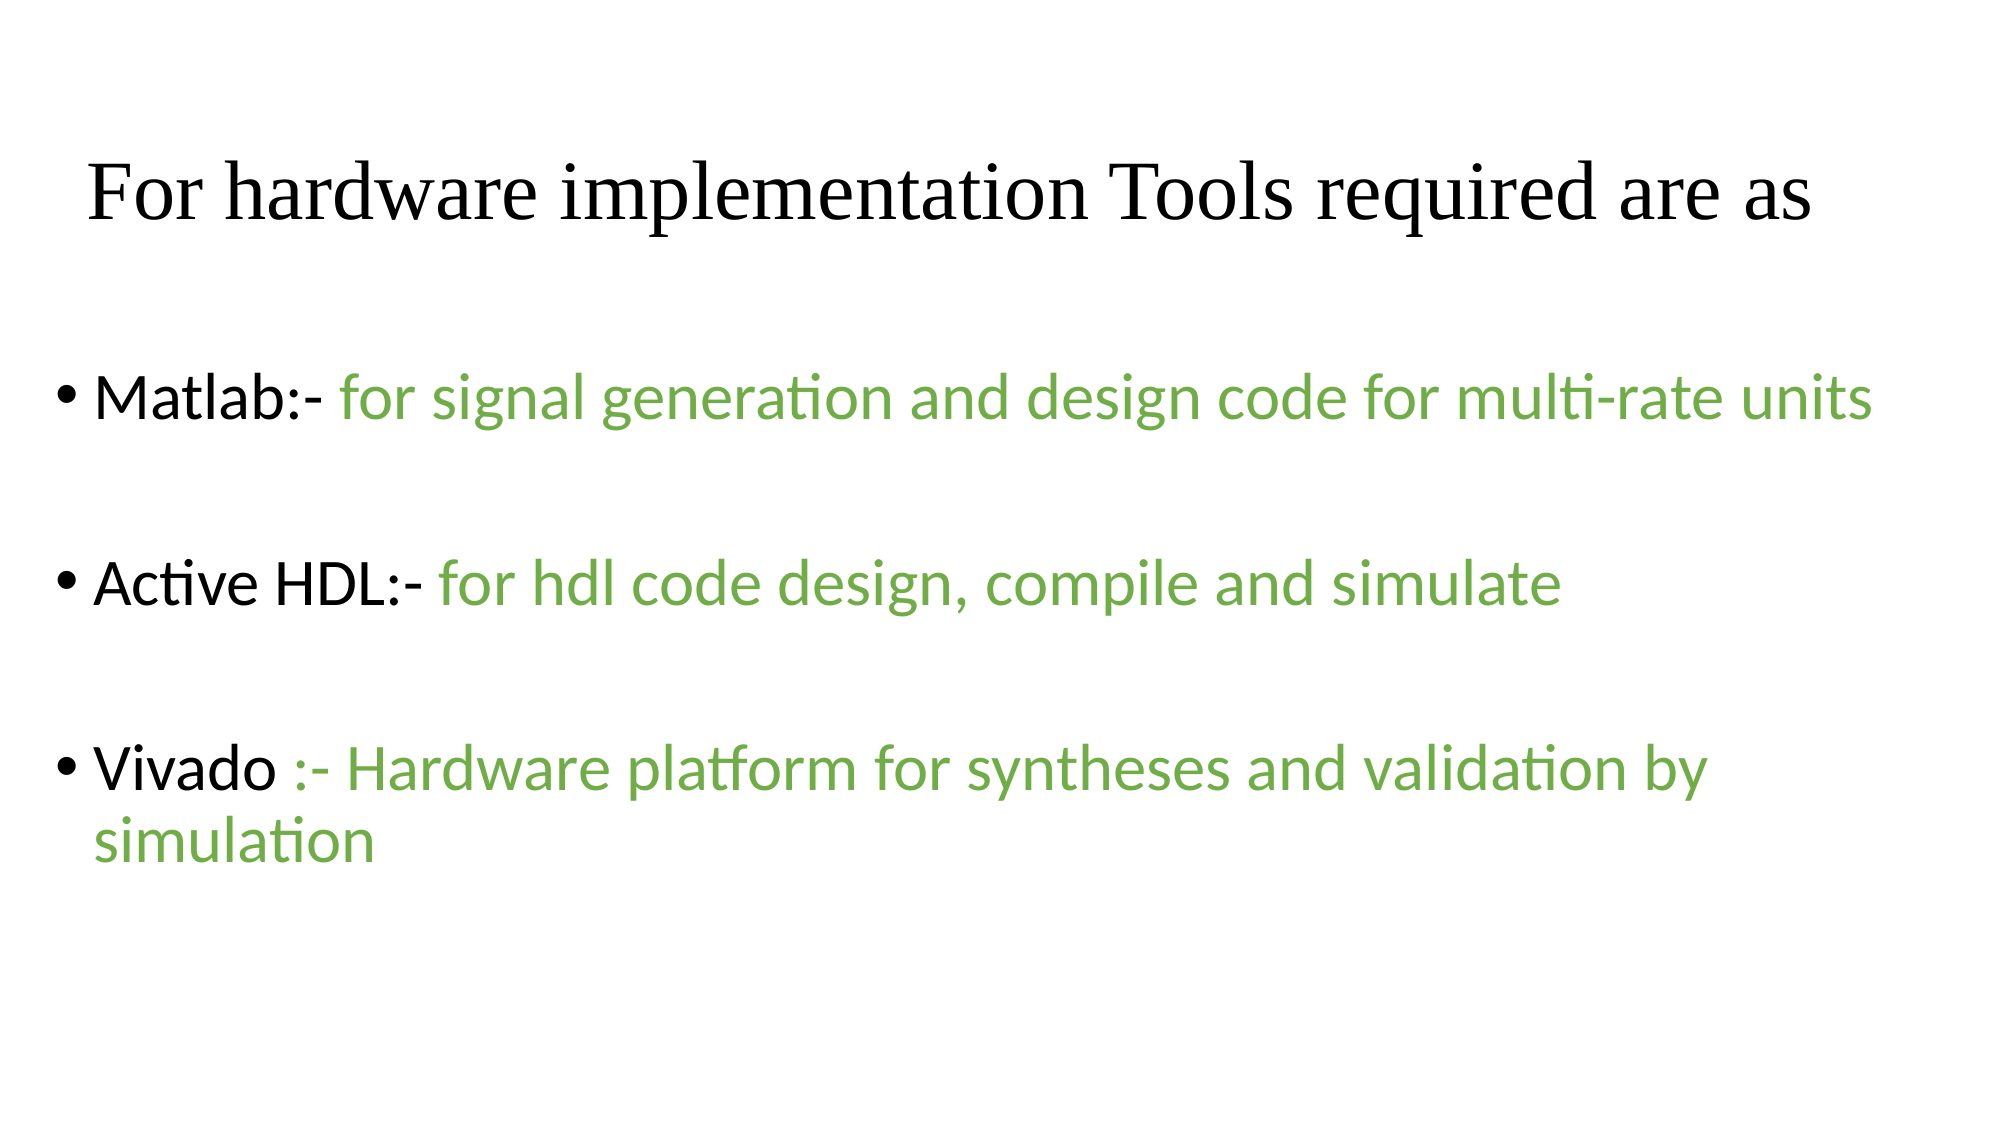

# For hardware implementation Tools required are as
Matlab:- for signal generation and design code for multi-rate units

Active HDL:- for hdl code design, compile and simulate

Vivado :- Hardware platform for syntheses and validation by simulation